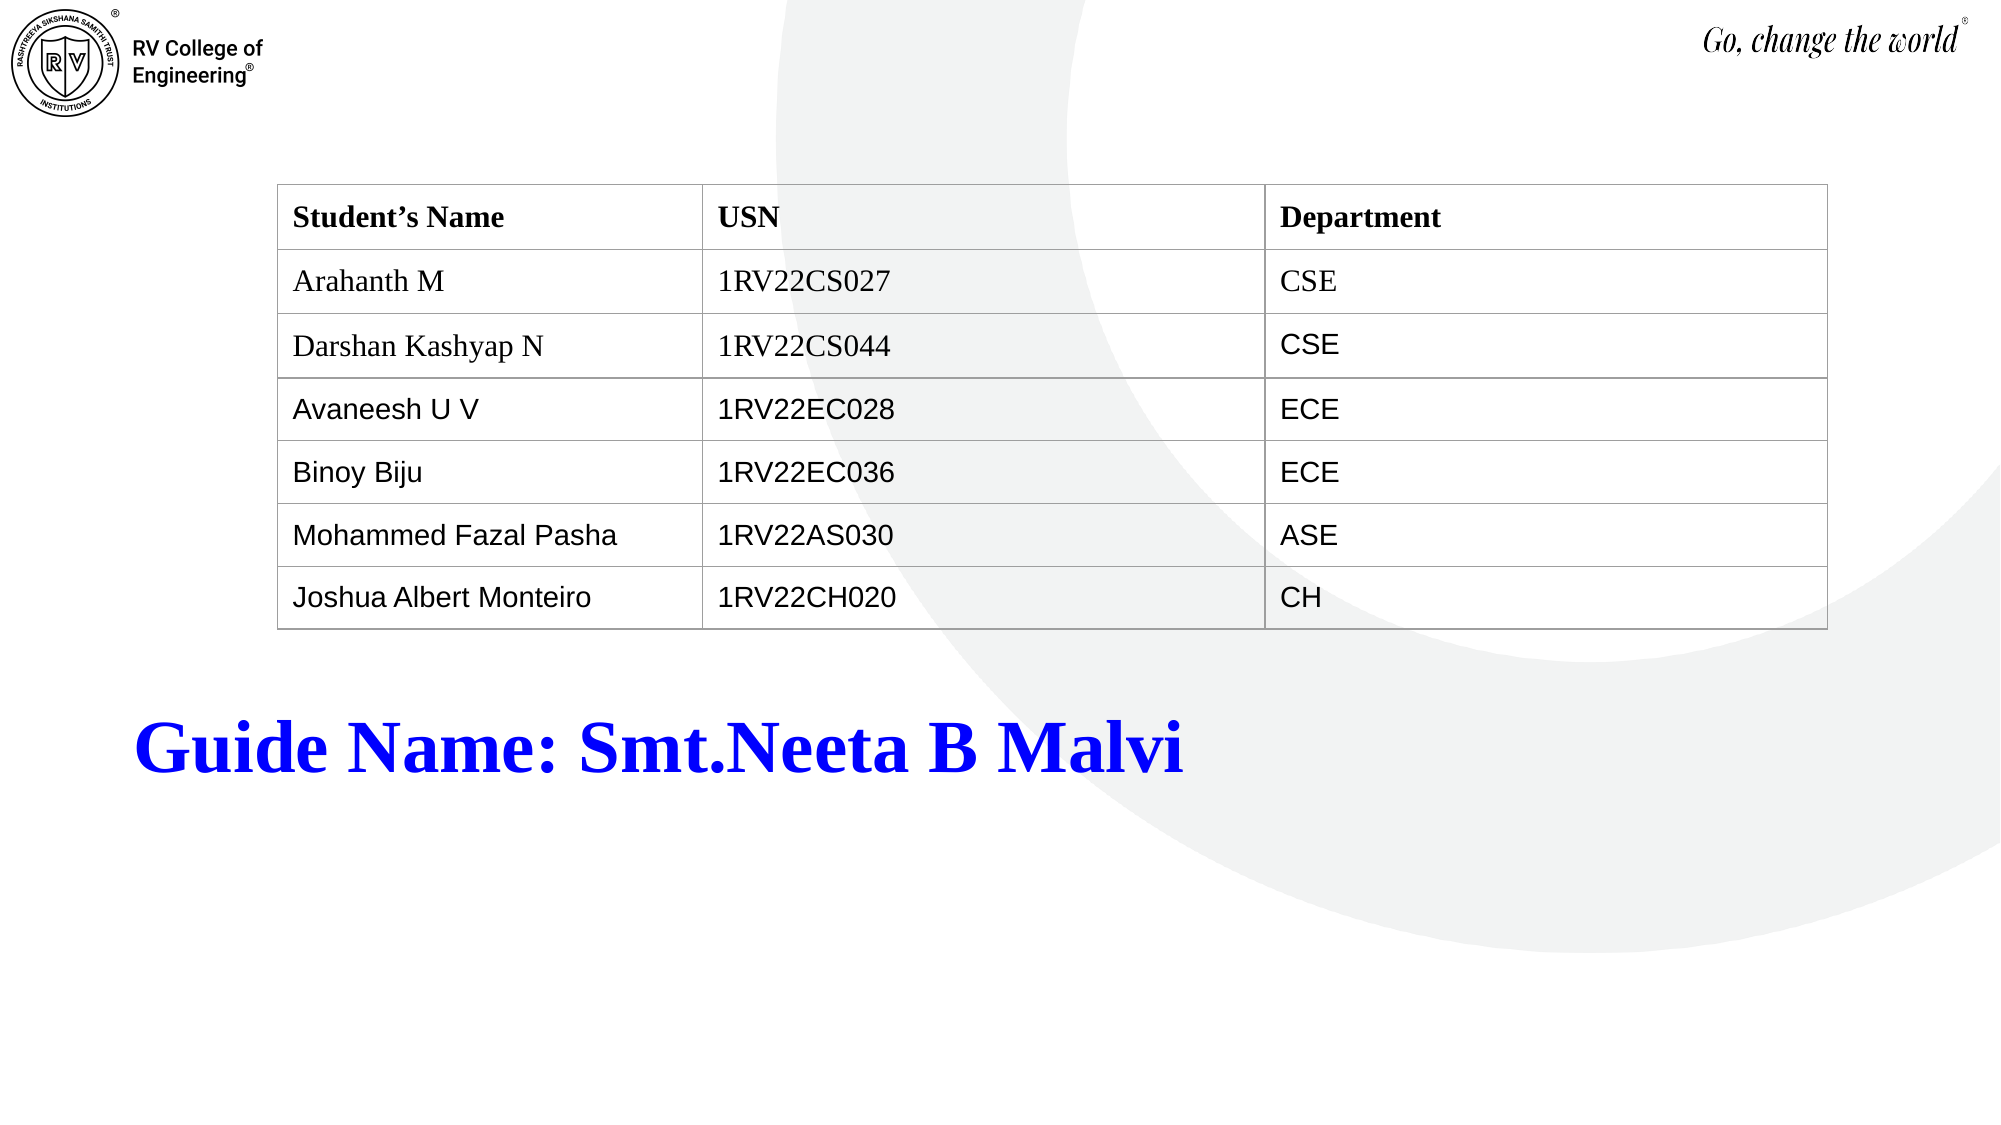

| Student’s Name | USN | Department |
| --- | --- | --- |
| Arahanth M | 1RV22CS027 | CSE |
| Darshan Kashyap N | 1RV22CS044 | CSE |
| Avaneesh U V | 1RV22EC028 | ECE |
| Binoy Biju | 1RV22EC036 | ECE |
| Mohammed Fazal Pasha | 1RV22AS030 | ASE |
| Joshua Albert Monteiro | 1RV22CH020 | CH |
Guide Name: Smt.Neeta B Malvi